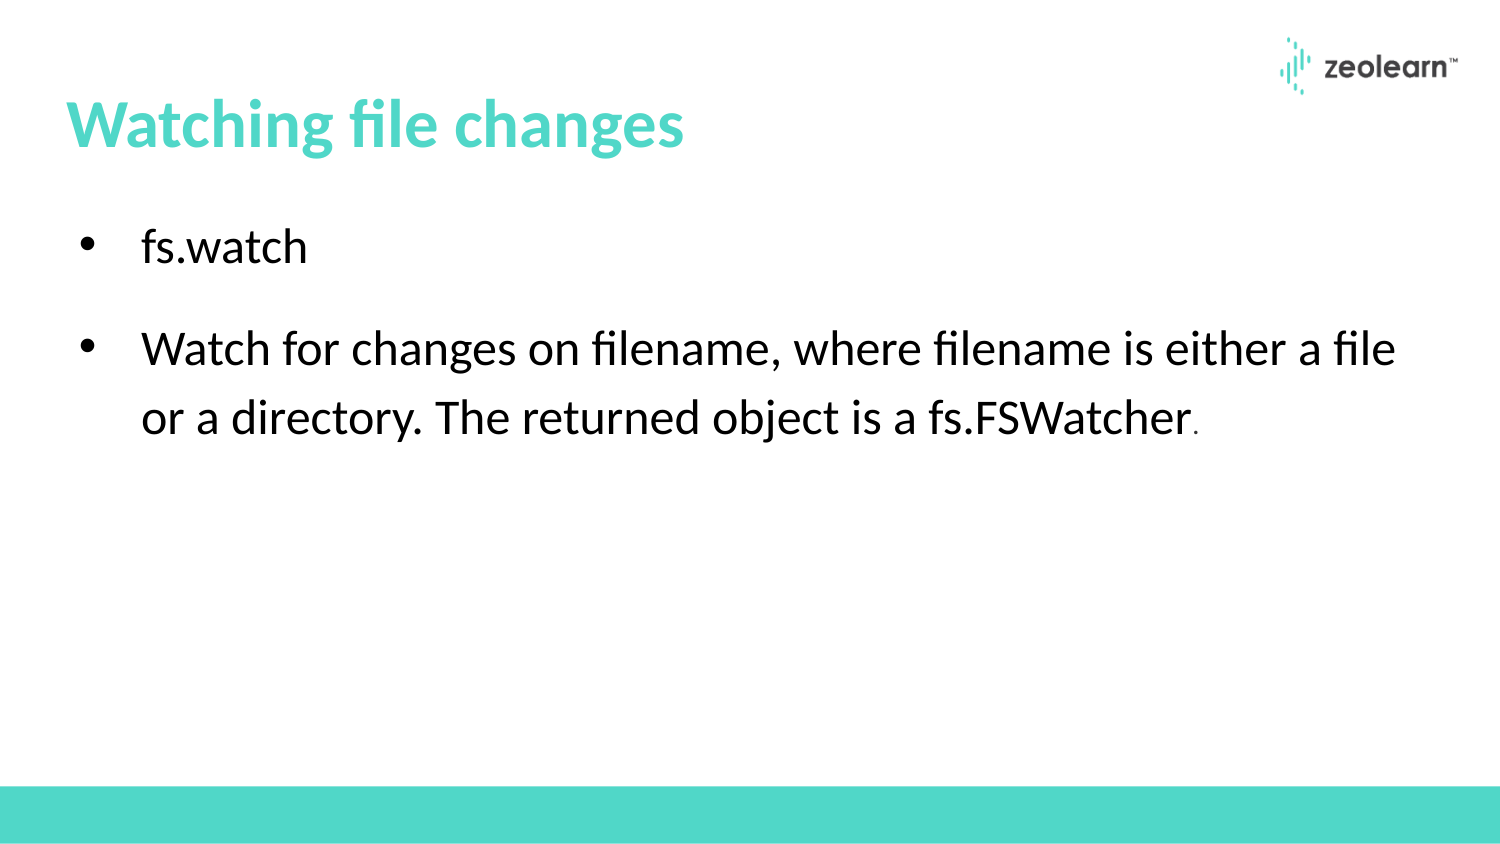

# Watching file changes
fs.watch
Watch for changes on filename, where filename is either a file or a directory. The returned object is a fs.FSWatcher.